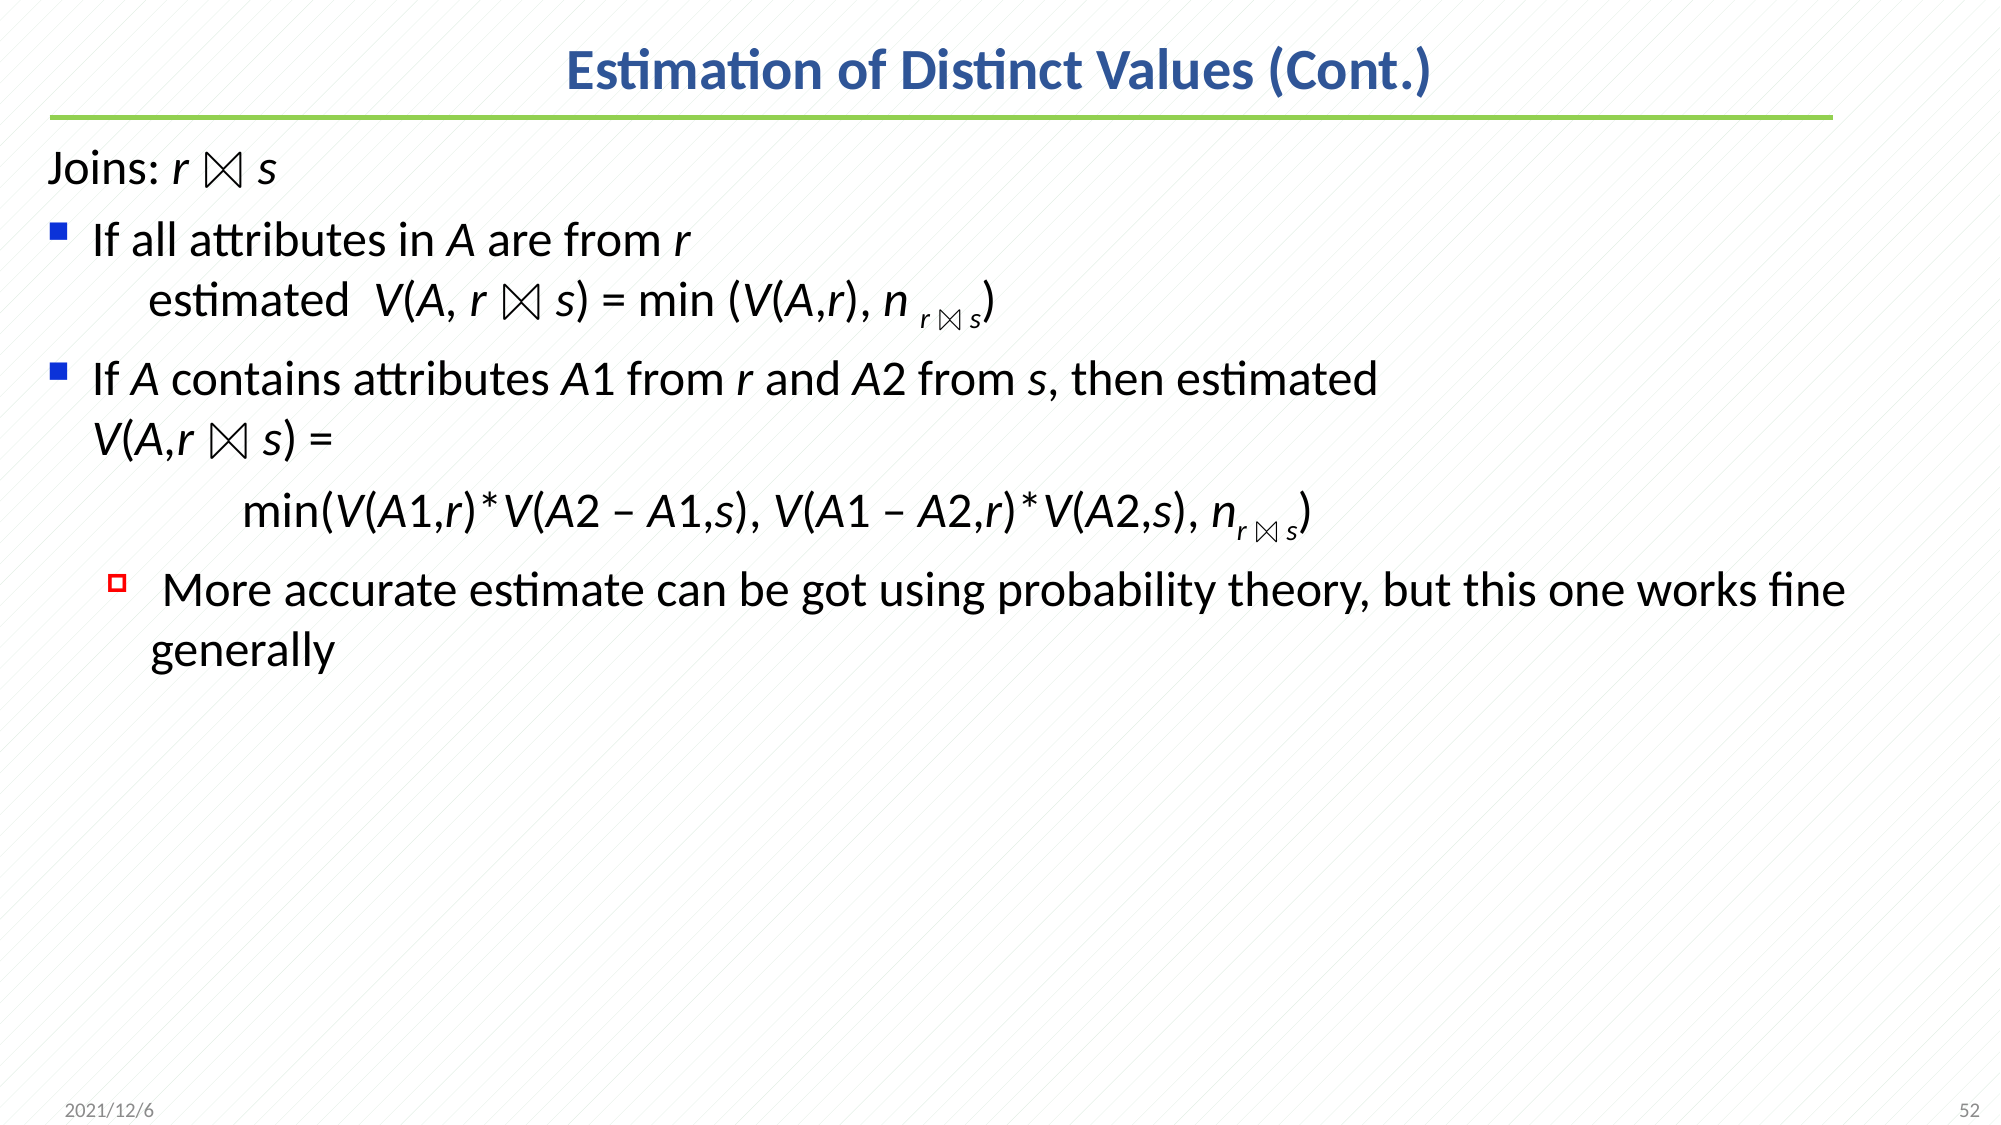

# Estimation of Distinct Values (Cont.)
Joins: r ⨝ s
If all attributes in A are from r
     estimated  V(A, r ⨝ s) = min (V(A,r), n r ⨝ s)
If A contains attributes A1 from r and A2 from s, then estimated
V(A,r ⨝ s) =
		min(V(A1,r)*V(A2 – A1,s), V(A1 – A2,r)*V(A2,s), nr ⨝ s)
 More accurate estimate can be got using probability theory, but this one works fine generally

52
2021/12/6